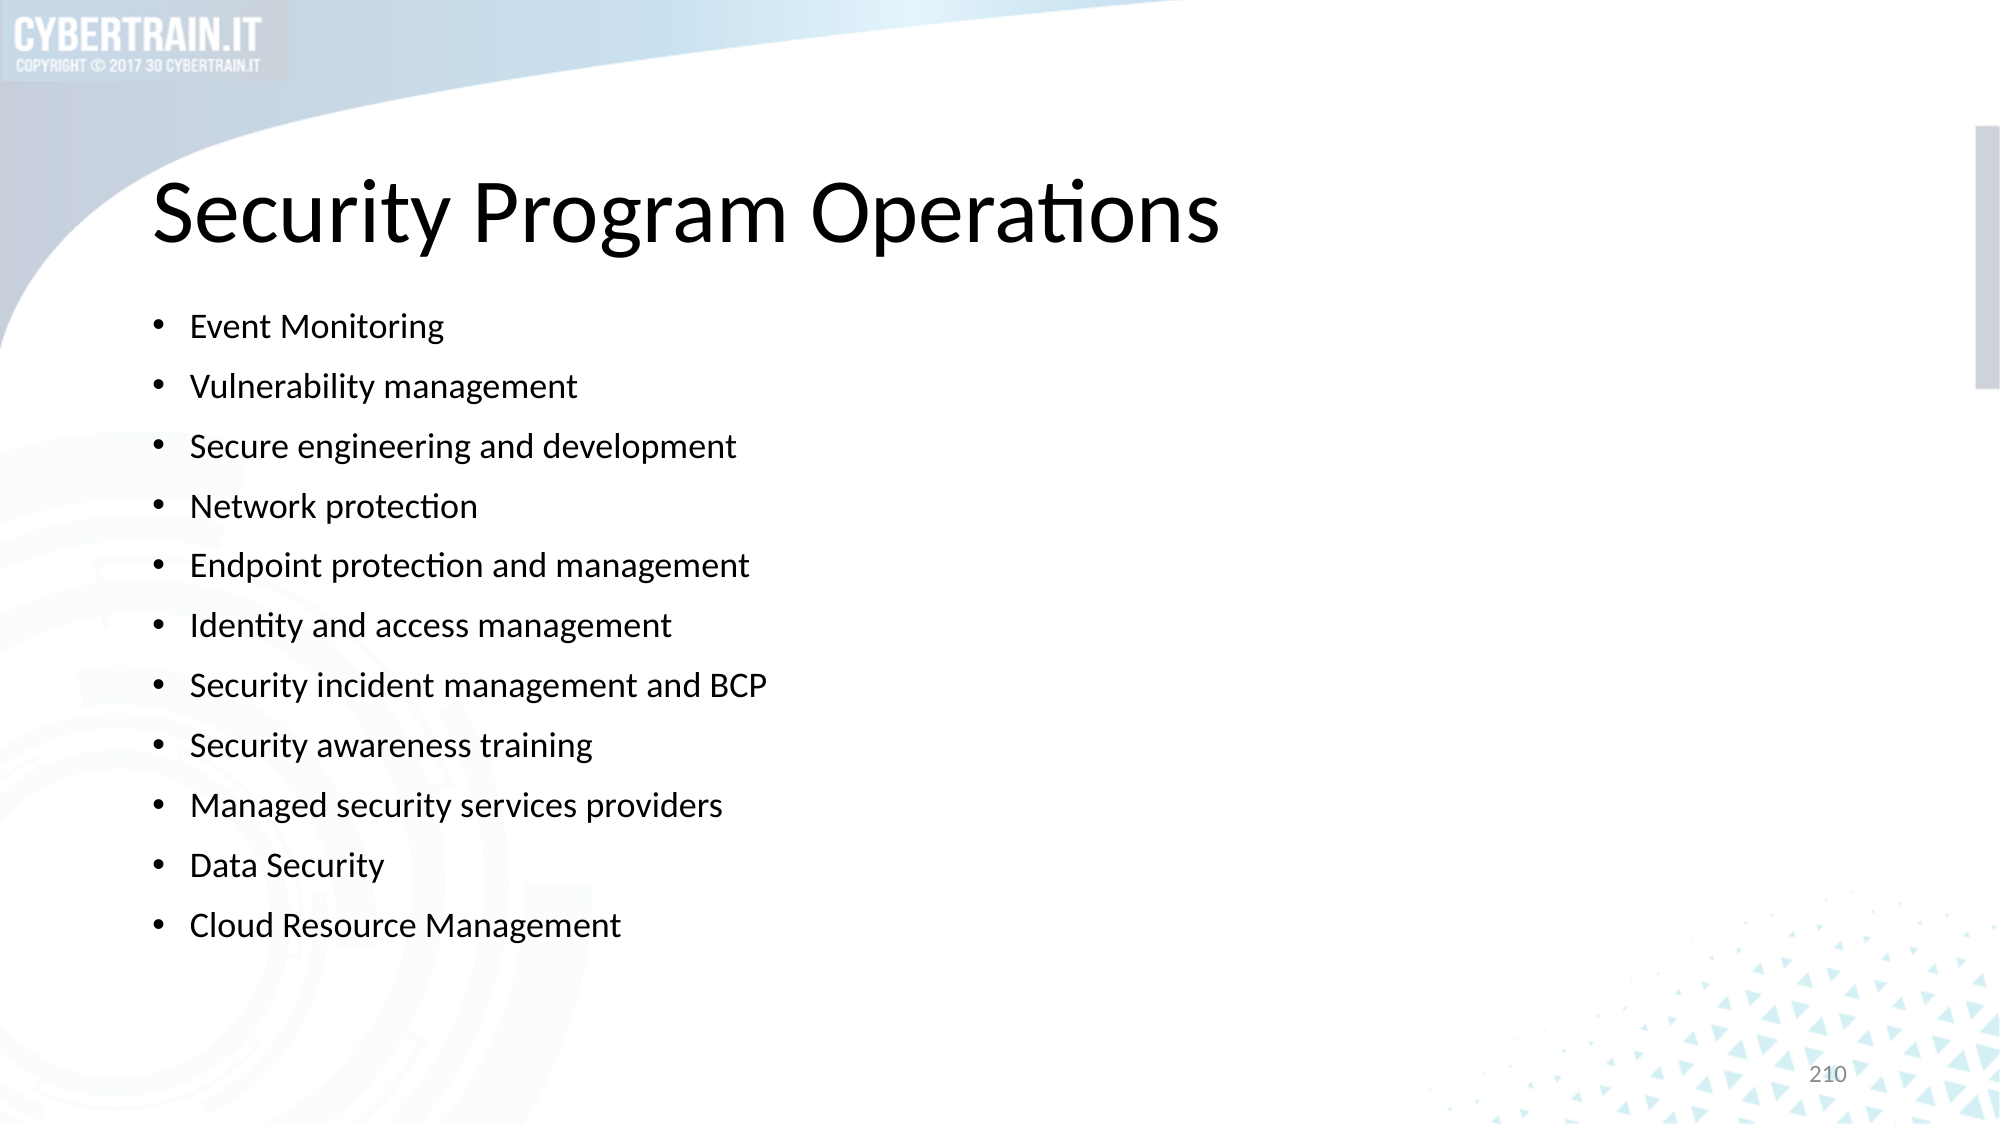

# Security Program Operations
Event Monitoring
Vulnerability management
Secure engineering and development
Network protection
Endpoint protection and management
Identity and access management
Security incident management and BCP
Security awareness training
Managed security services providers
Data Security
Cloud Resource Management
210